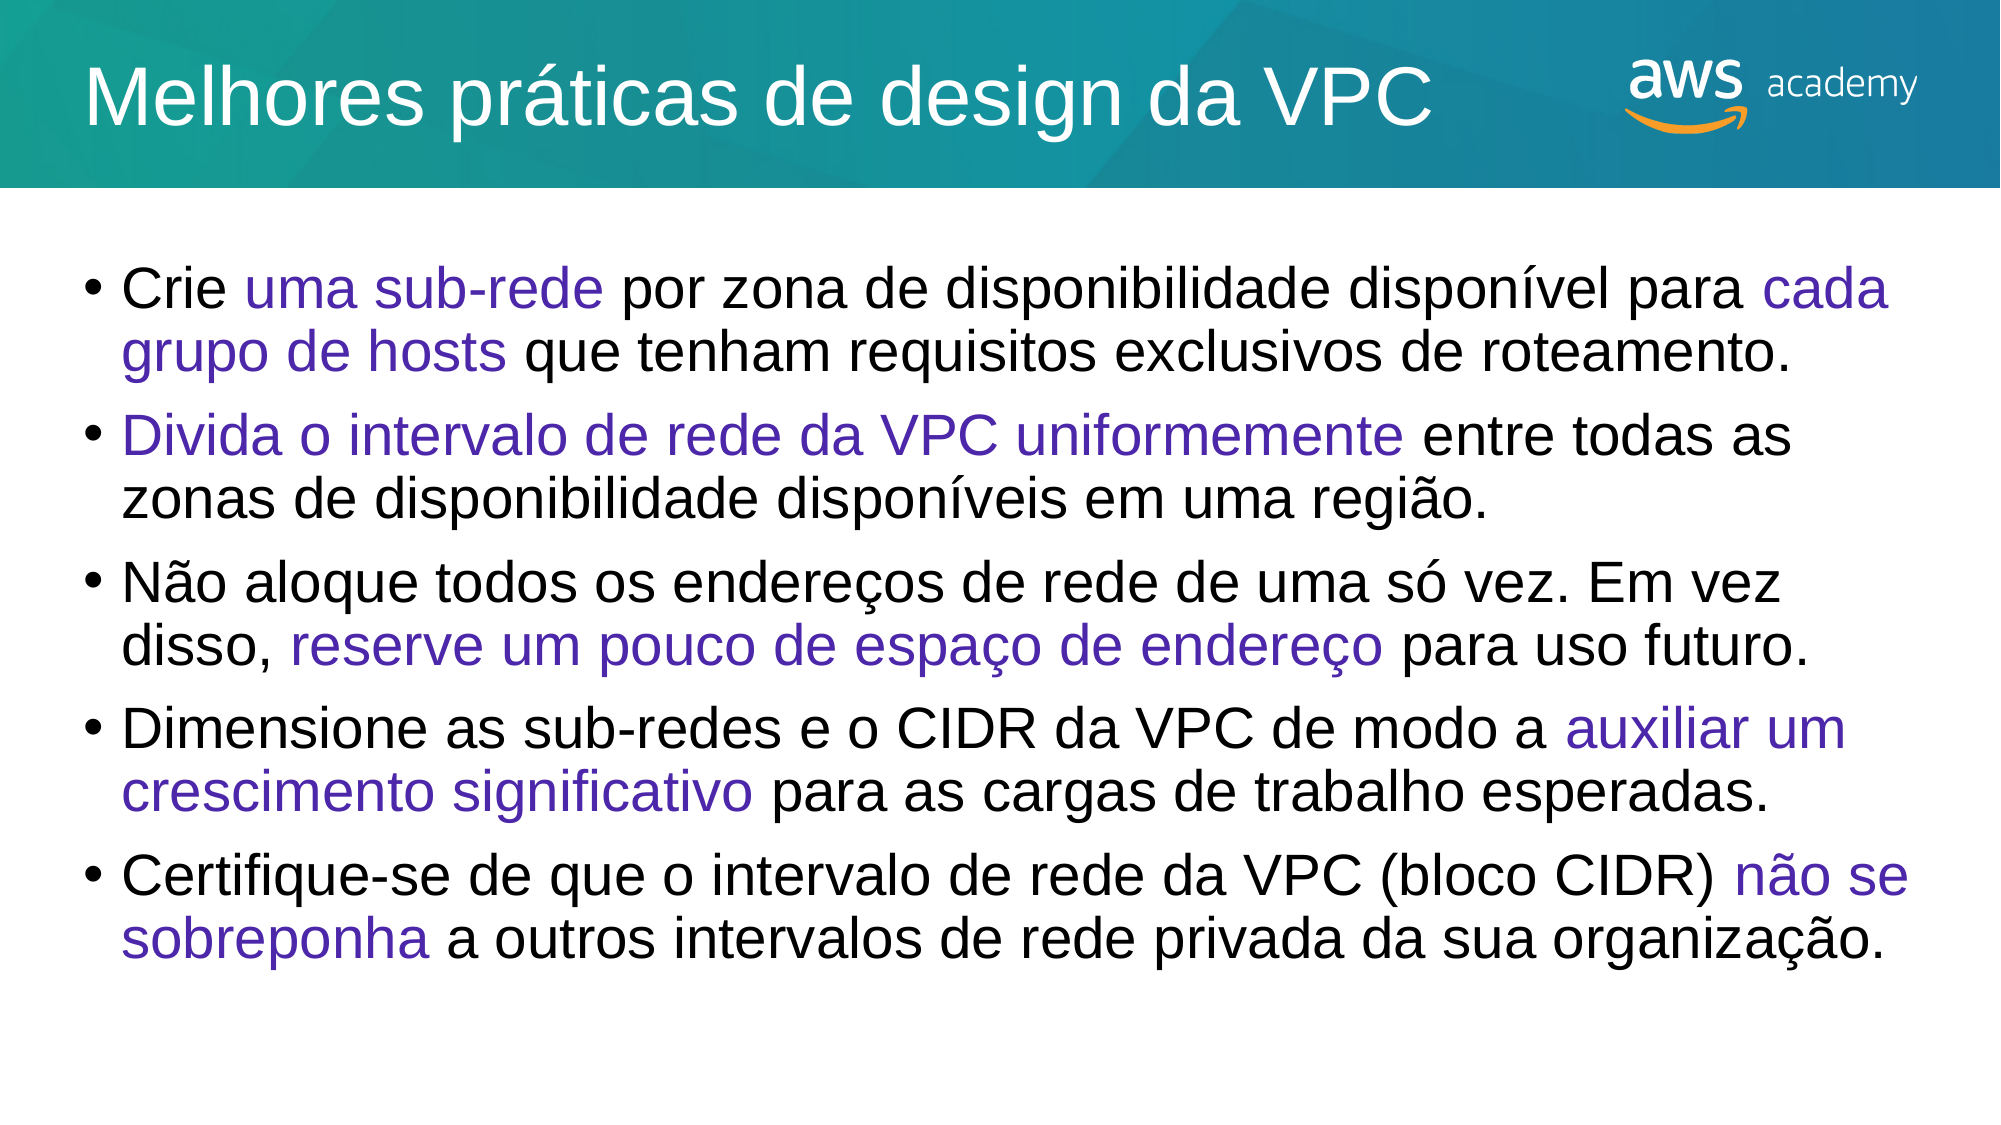

# Melhores práticas de design da VPC
Crie uma sub-rede por zona de disponibilidade disponível para cada grupo de hosts que tenham requisitos exclusivos de roteamento.
Divida o intervalo de rede da VPC uniformemente entre todas as zonas de disponibilidade disponíveis em uma região.
Não aloque todos os endereços de rede de uma só vez. Em vez disso, reserve um pouco de espaço de endereço para uso futuro.
Dimensione as sub-redes e o CIDR da VPC de modo a auxiliar um crescimento significativo para as cargas de trabalho esperadas.
Certifique-se de que o intervalo de rede da VPC (bloco CIDR) não se sobreponha a outros intervalos de rede privada da sua organização.